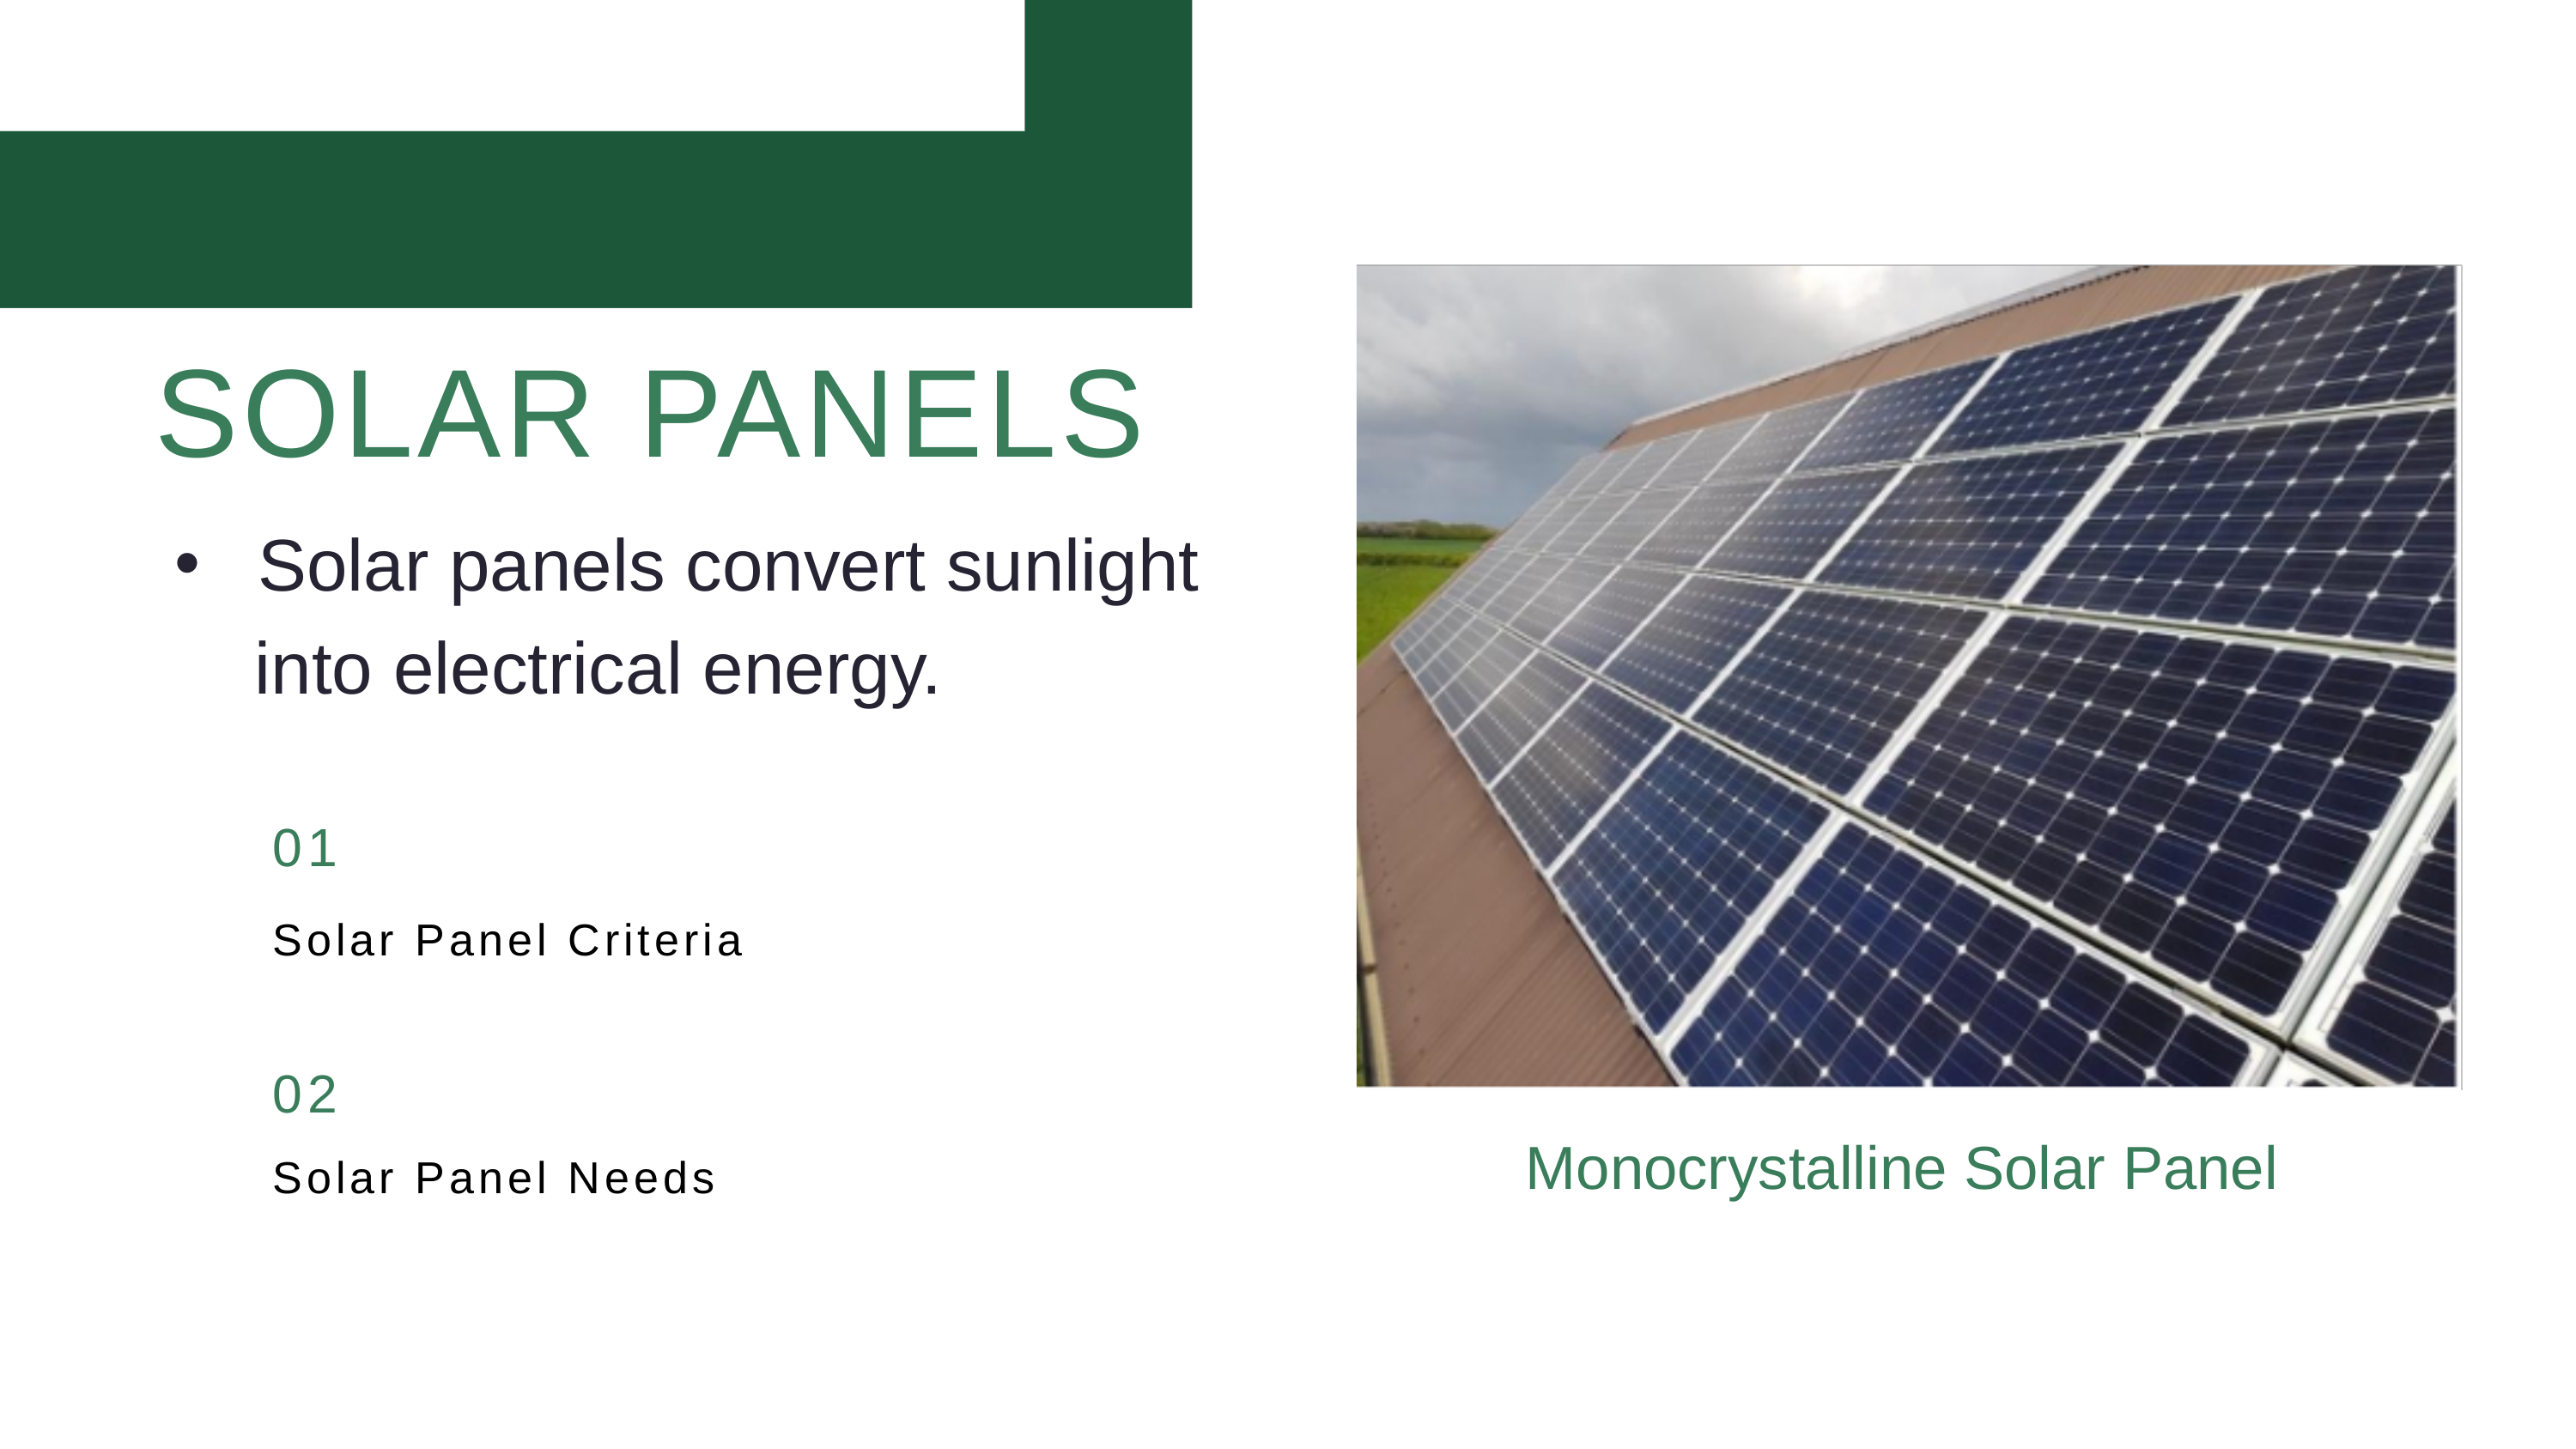

SOLAR PANELS

 Solar panels convert sunlight
       into electrical energy.
01
Solar Panel Criteria
02
Monocrystalline Solar Panel
Solar Panel Needs